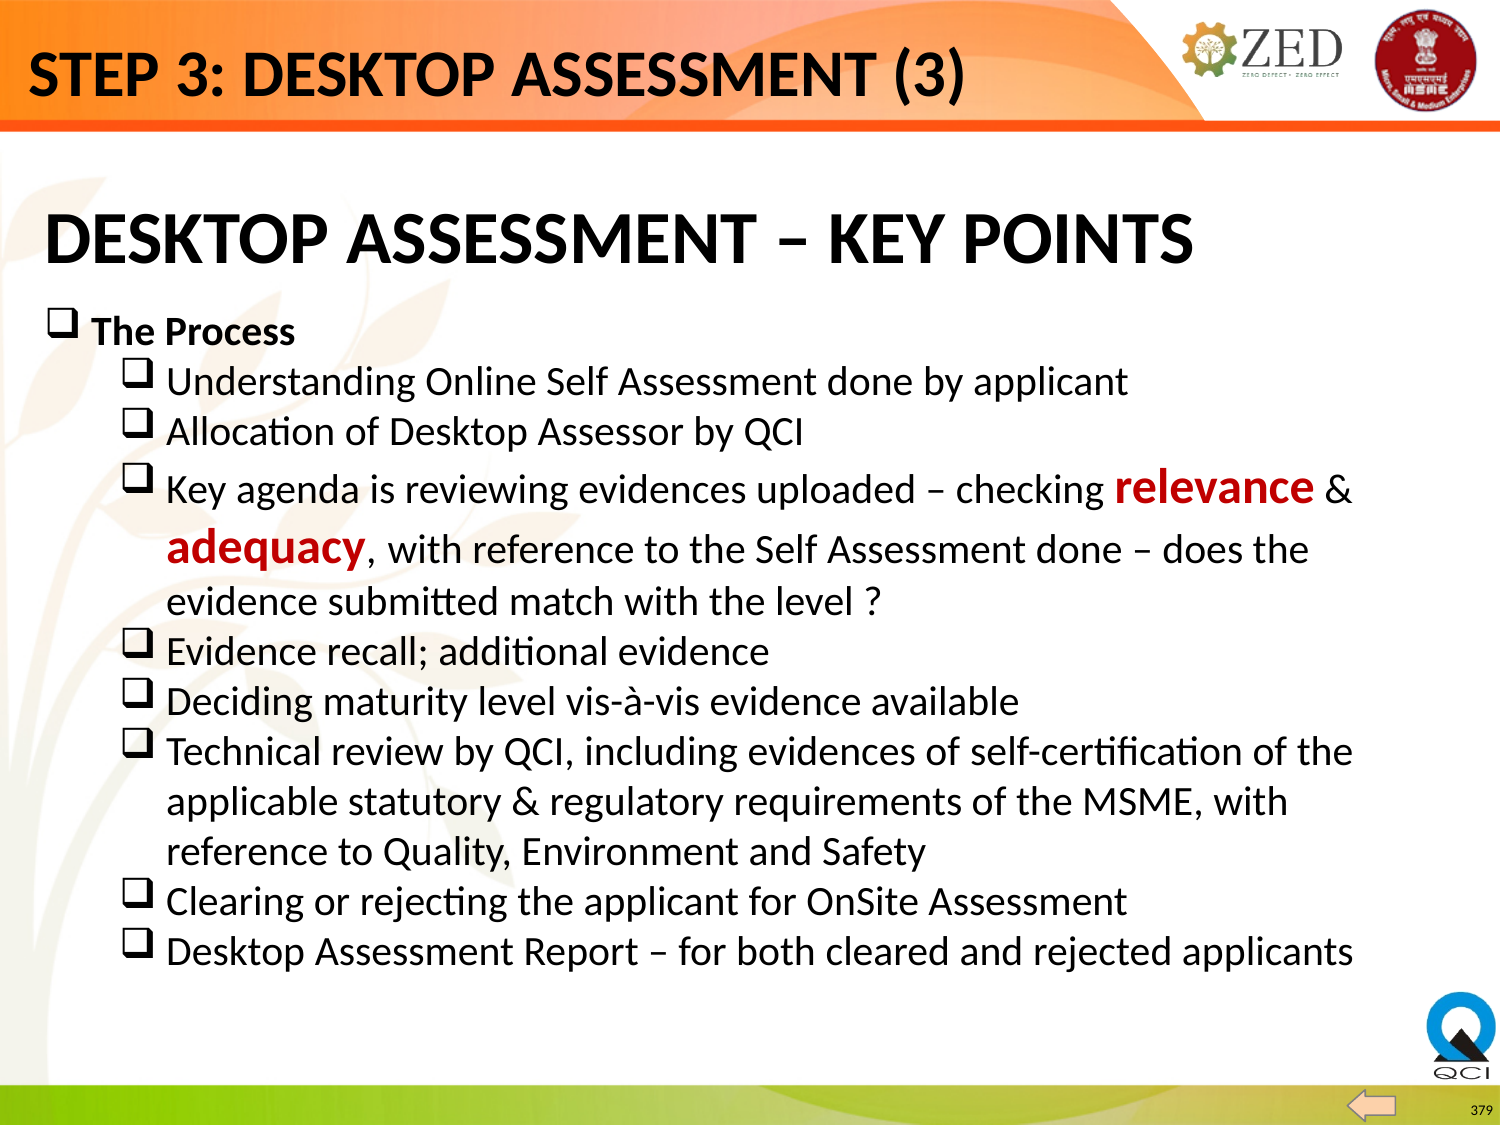

# STEP 3: DESKTOP ASSESSMENT (3)
DESKTOP ASSESSMENT – KEY POINTS
The Process
Understanding Online Self Assessment done by applicant
Allocation of Desktop Assessor by QCI
Key agenda is reviewing evidences uploaded – checking relevance & adequacy, with reference to the Self Assessment done – does the evidence submitted match with the level ?
Evidence recall; additional evidence
Deciding maturity level vis-à-vis evidence available
Technical review by QCI, including evidences of self-certification of the applicable statutory & regulatory requirements of the MSME, with reference to Quality, Environment and Safety
Clearing or rejecting the applicant for OnSite Assessment
Desktop Assessment Report – for both cleared and rejected applicants